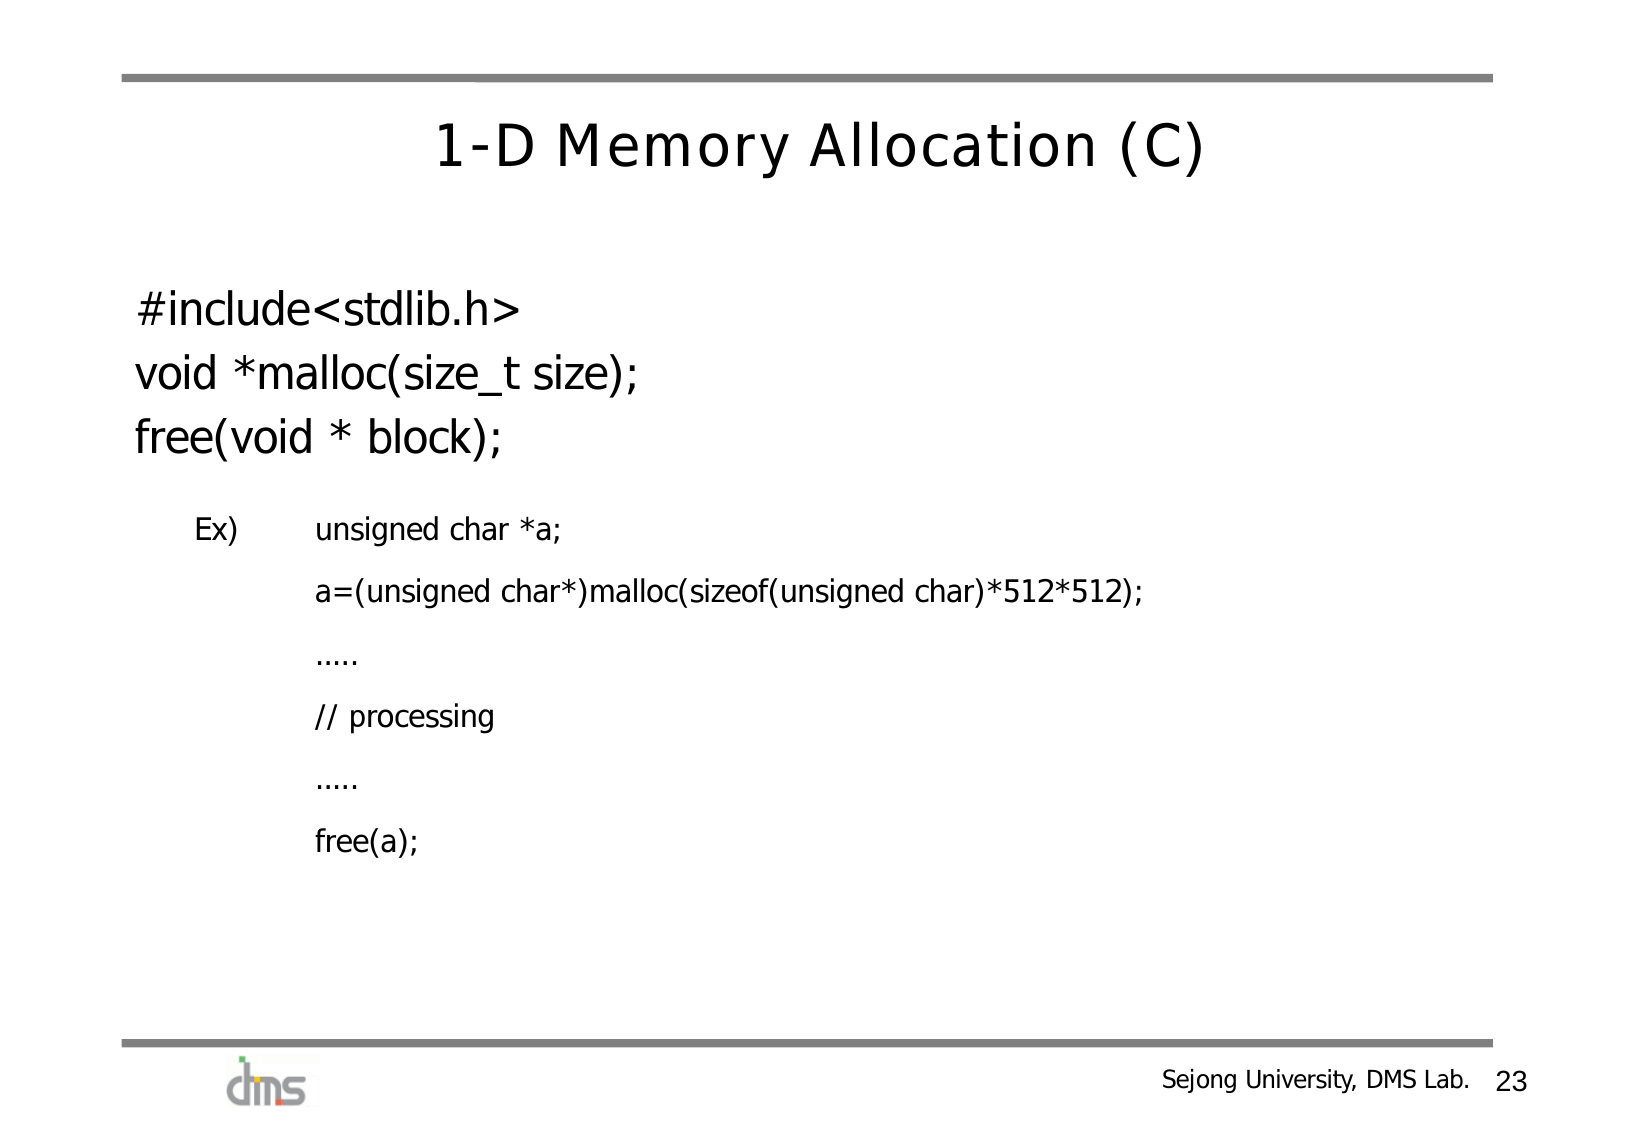

# 1-D Memory Allocation (C)

  #include<stdlib.h>
  void *malloc(size_t size);
  free(void * block);

	   Ex)  	unsigned char *a;
		a=(unsigned char*)malloc(sizeof(unsigned char)*512*512);
		…..
		// processing
		…..
		free(a);

23